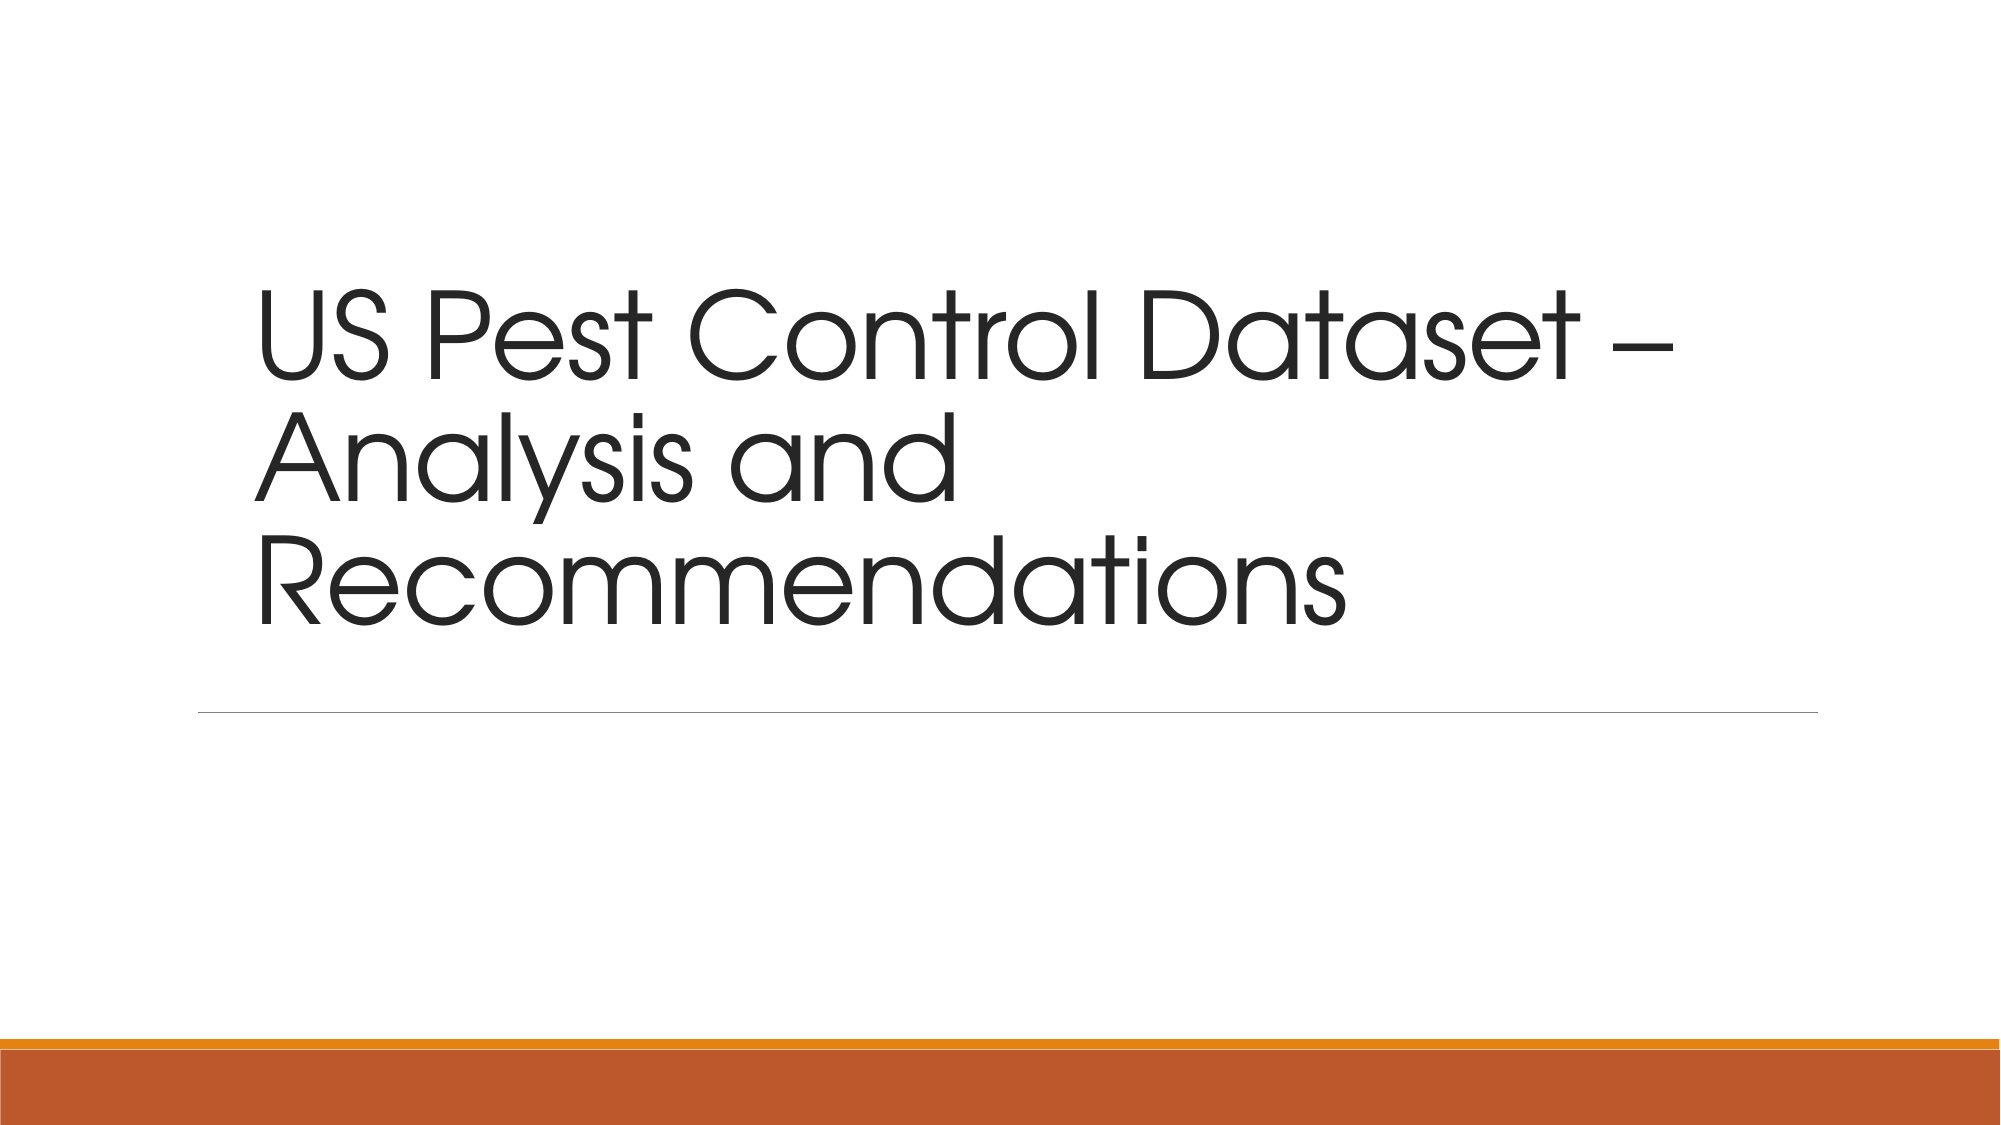

# US Pest Control Dataset – Analysis and Recommendations